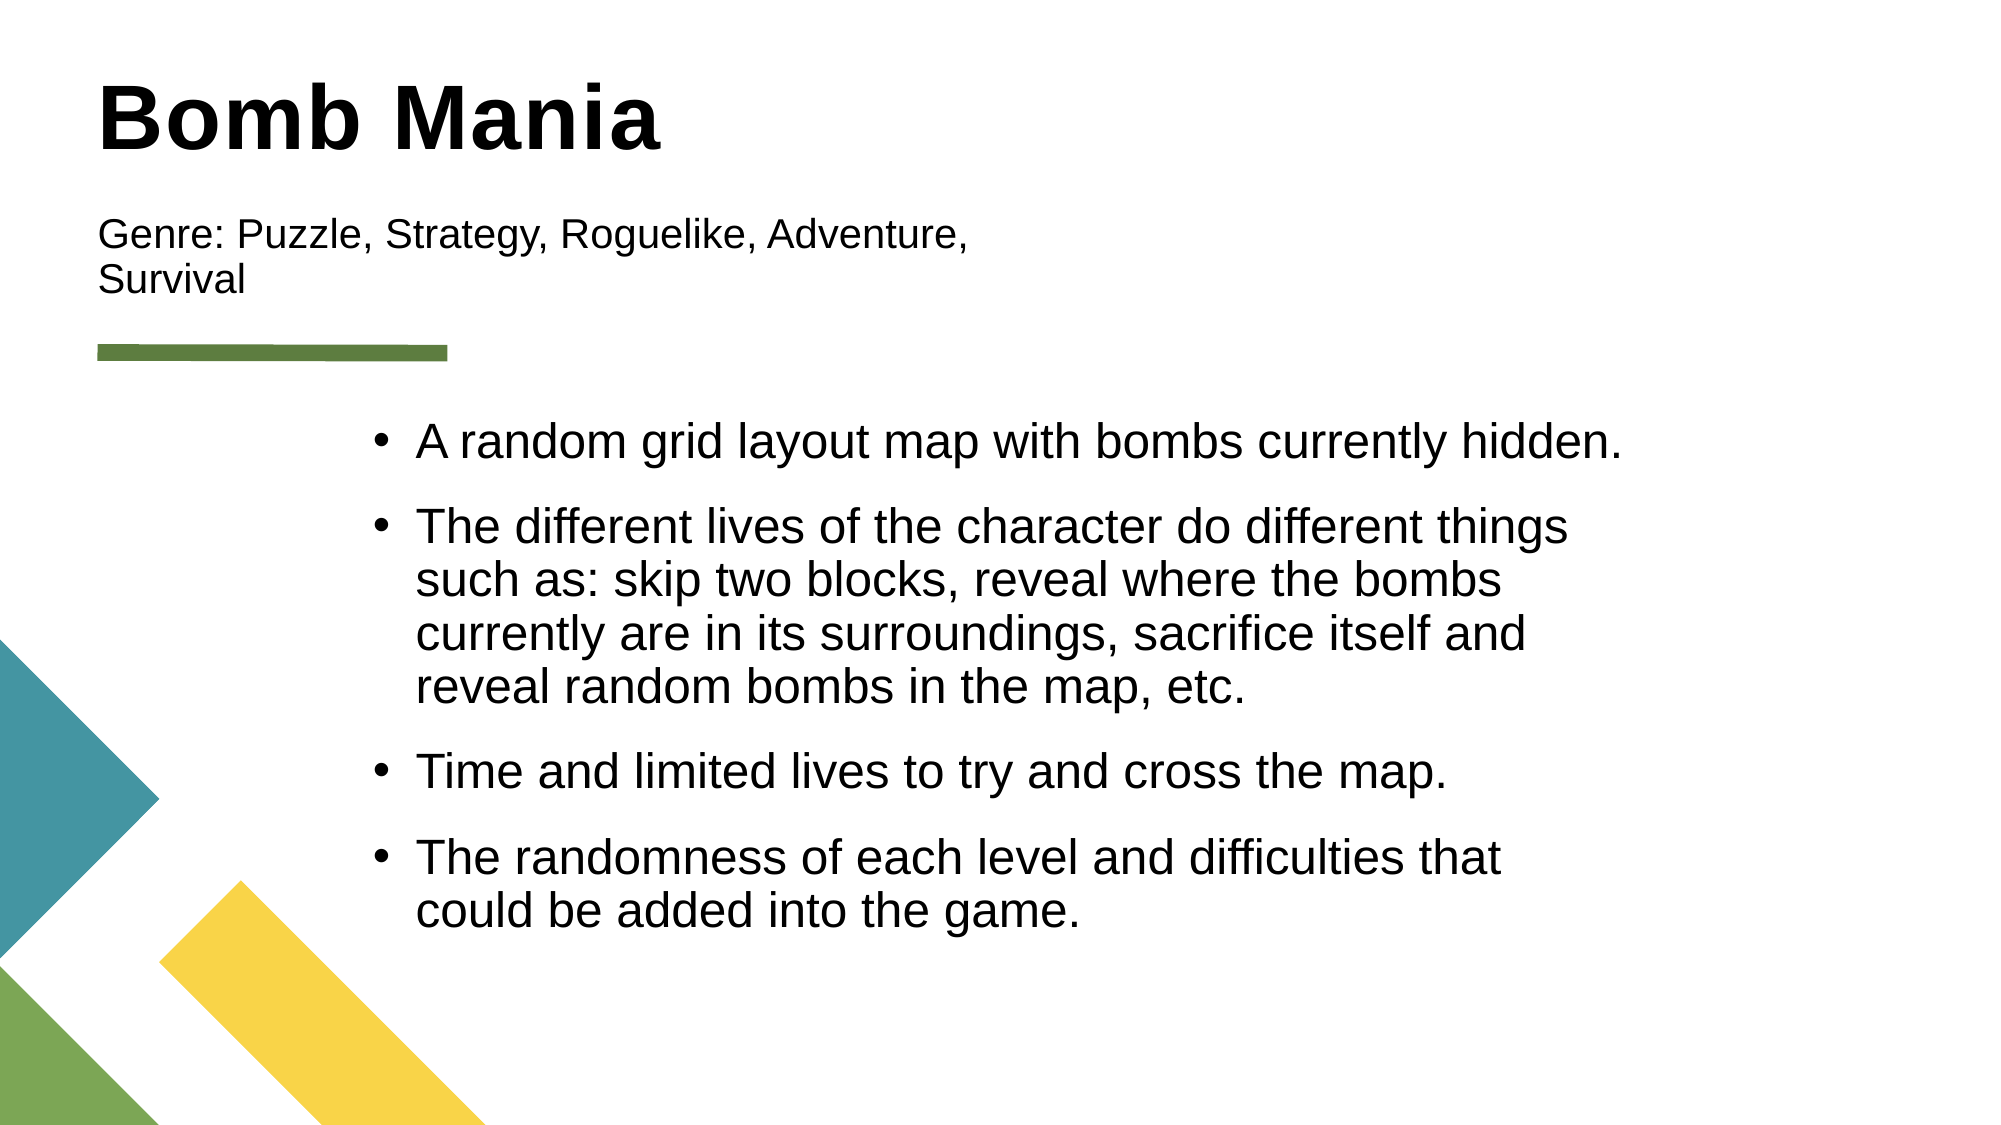

# Bomb Mania
Genre: Puzzle, Strategy, Roguelike, Adventure, Survival
A random grid layout map with bombs currently hidden.
The different lives of the character do different things such as: skip two blocks, reveal where the bombs currently are in its surroundings, sacrifice itself and reveal random bombs in the map, etc.
Time and limited lives to try and cross the map.
The randomness of each level and difficulties that could be added into the game.